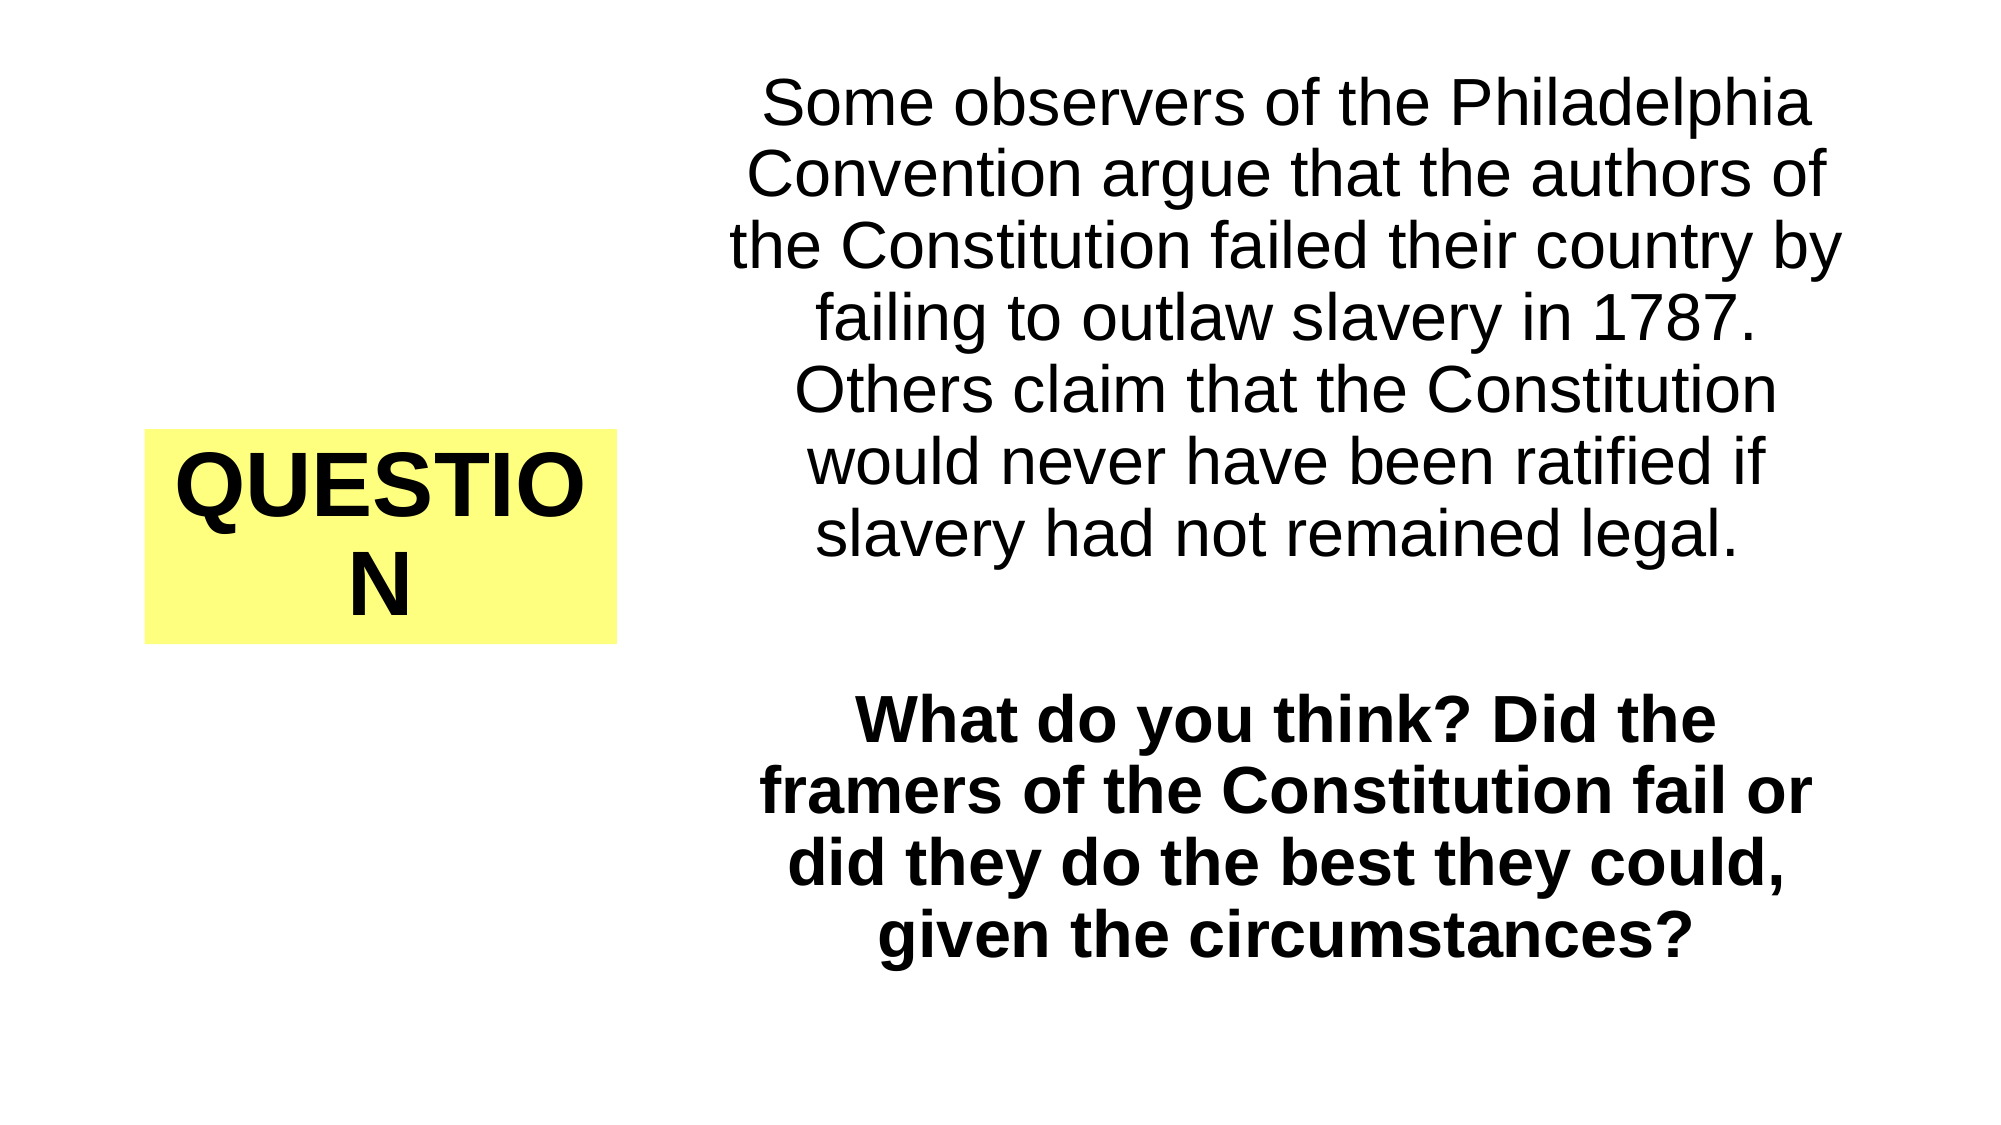

Some observers of the Philadelphia Convention argue that the authors of the Constitution failed their country by failing to outlaw slavery in 1787. Others claim that the Constitution would never have been ratified if slavery had not remained legal.

What do you think? Did the framers of the Constitution fail or did they do the best they could, given the circumstances?

# Question